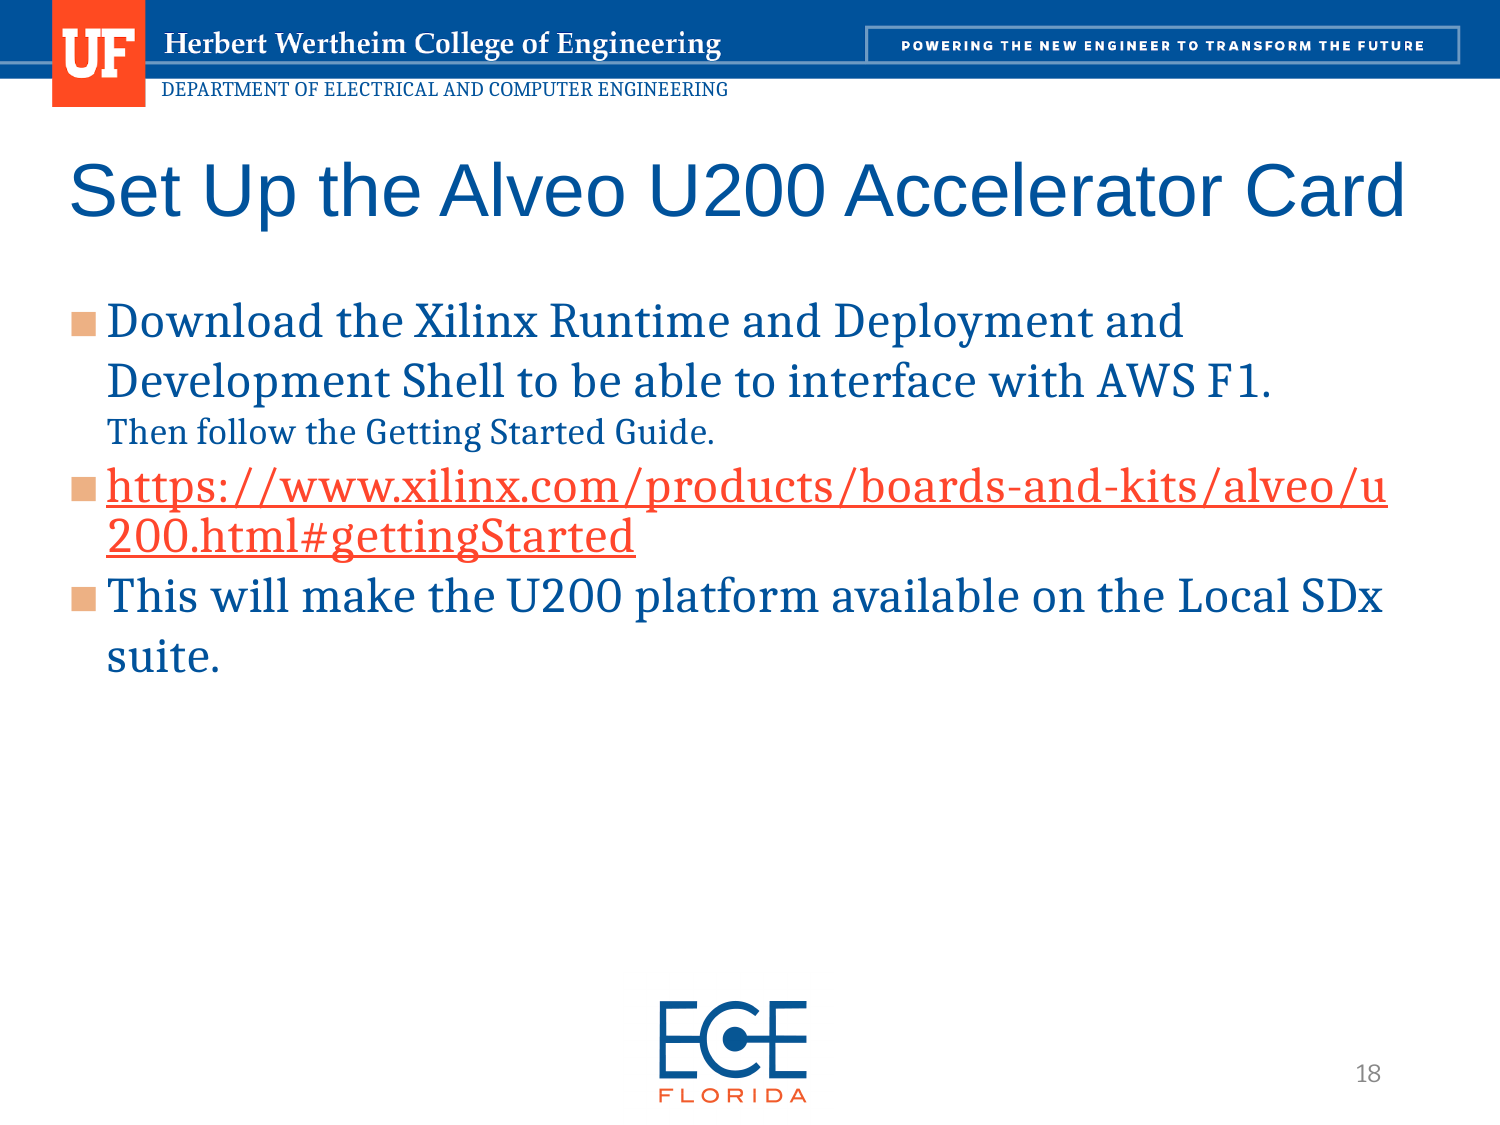

# Set Up the Alveo U200 Accelerator Card
Download the Xilinx Runtime and Deployment and Development Shell to be able to interface with AWS F1.
Then follow the Getting Started Guide.
https://www.xilinx.com/products/boards-and-kits/alveo/u200.html#gettingStarted
This will make the U200 platform available on the Local SDx suite.

18